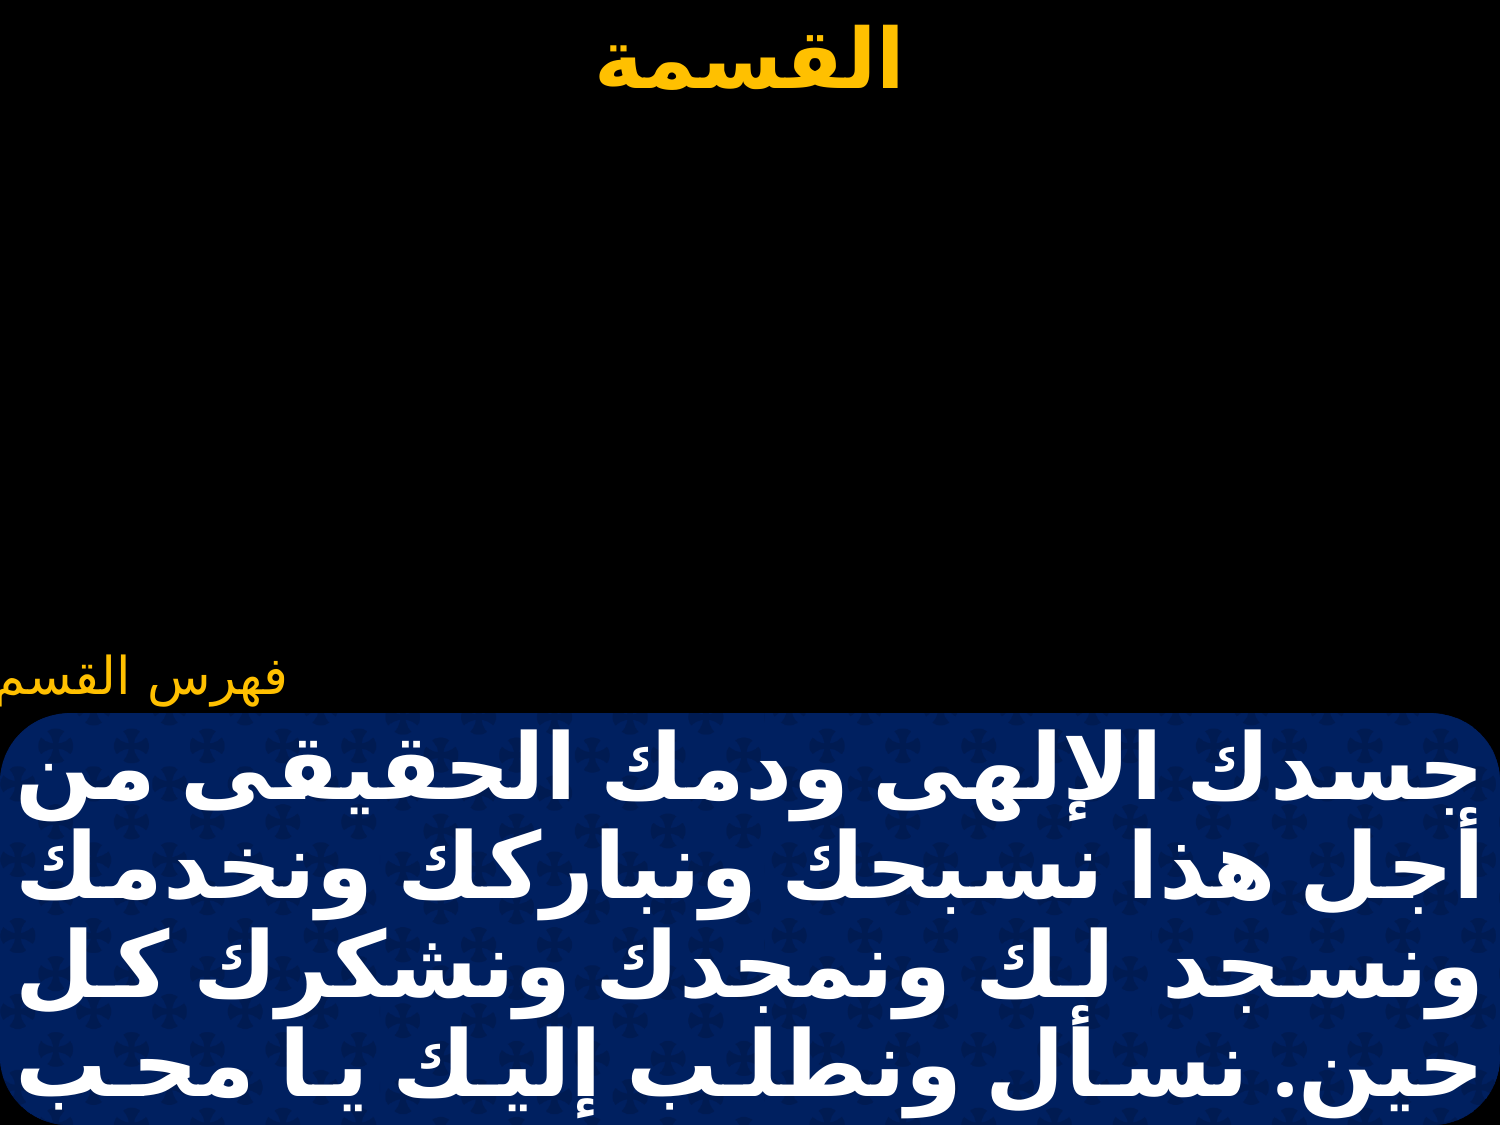

#
جسدك الإلهى ودمك الحقيقى من أجل هذا نسبحك ونباركك ونخدمك ونسجد  لك ونمجدك ونشكرك كل حين. نسأل ونطلب إليك يا محب البشر، الهم اقبل ذبيحتنا منا يا سيدنا، كما قبل قرابين وبخور